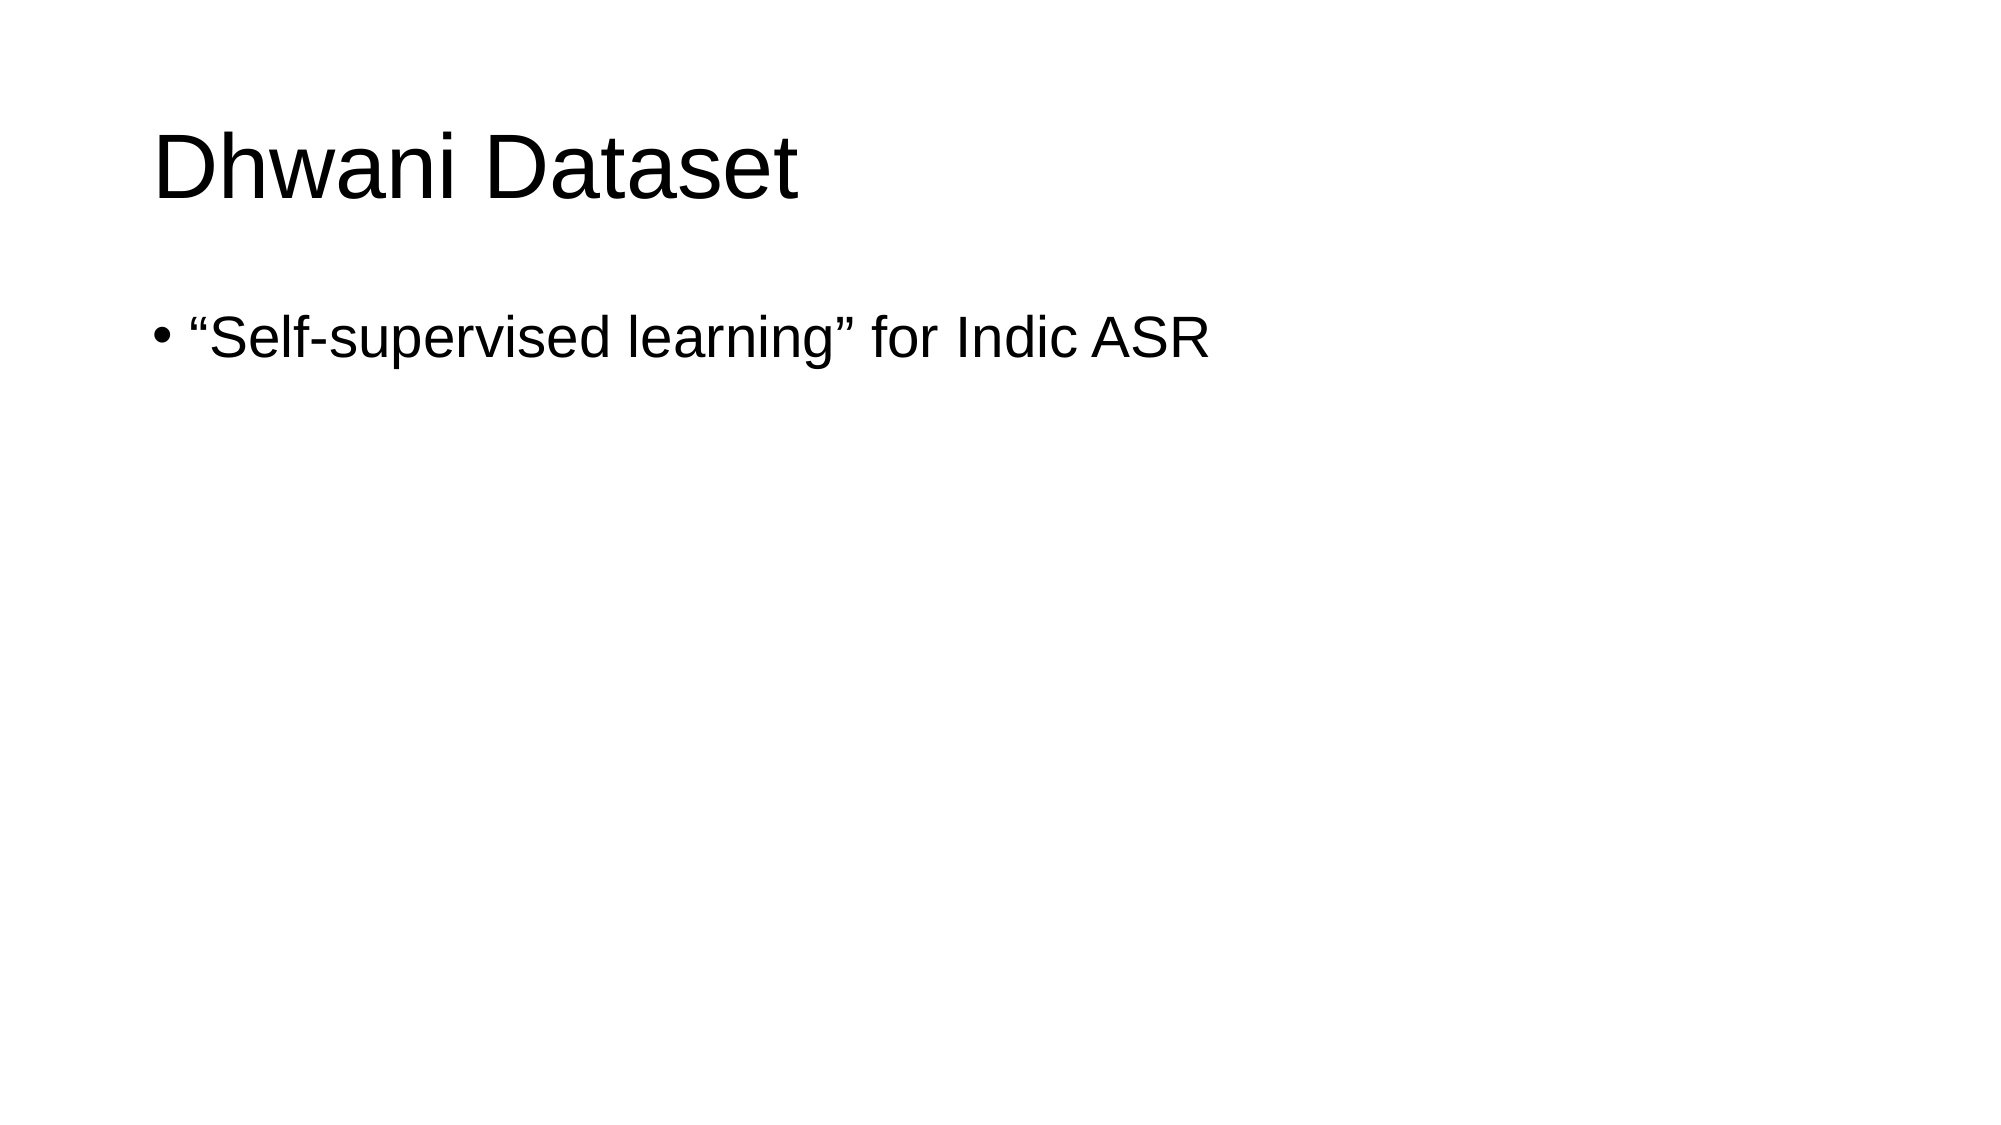

# Dhwani Dataset
“Self-supervised learning” for Indic ASR